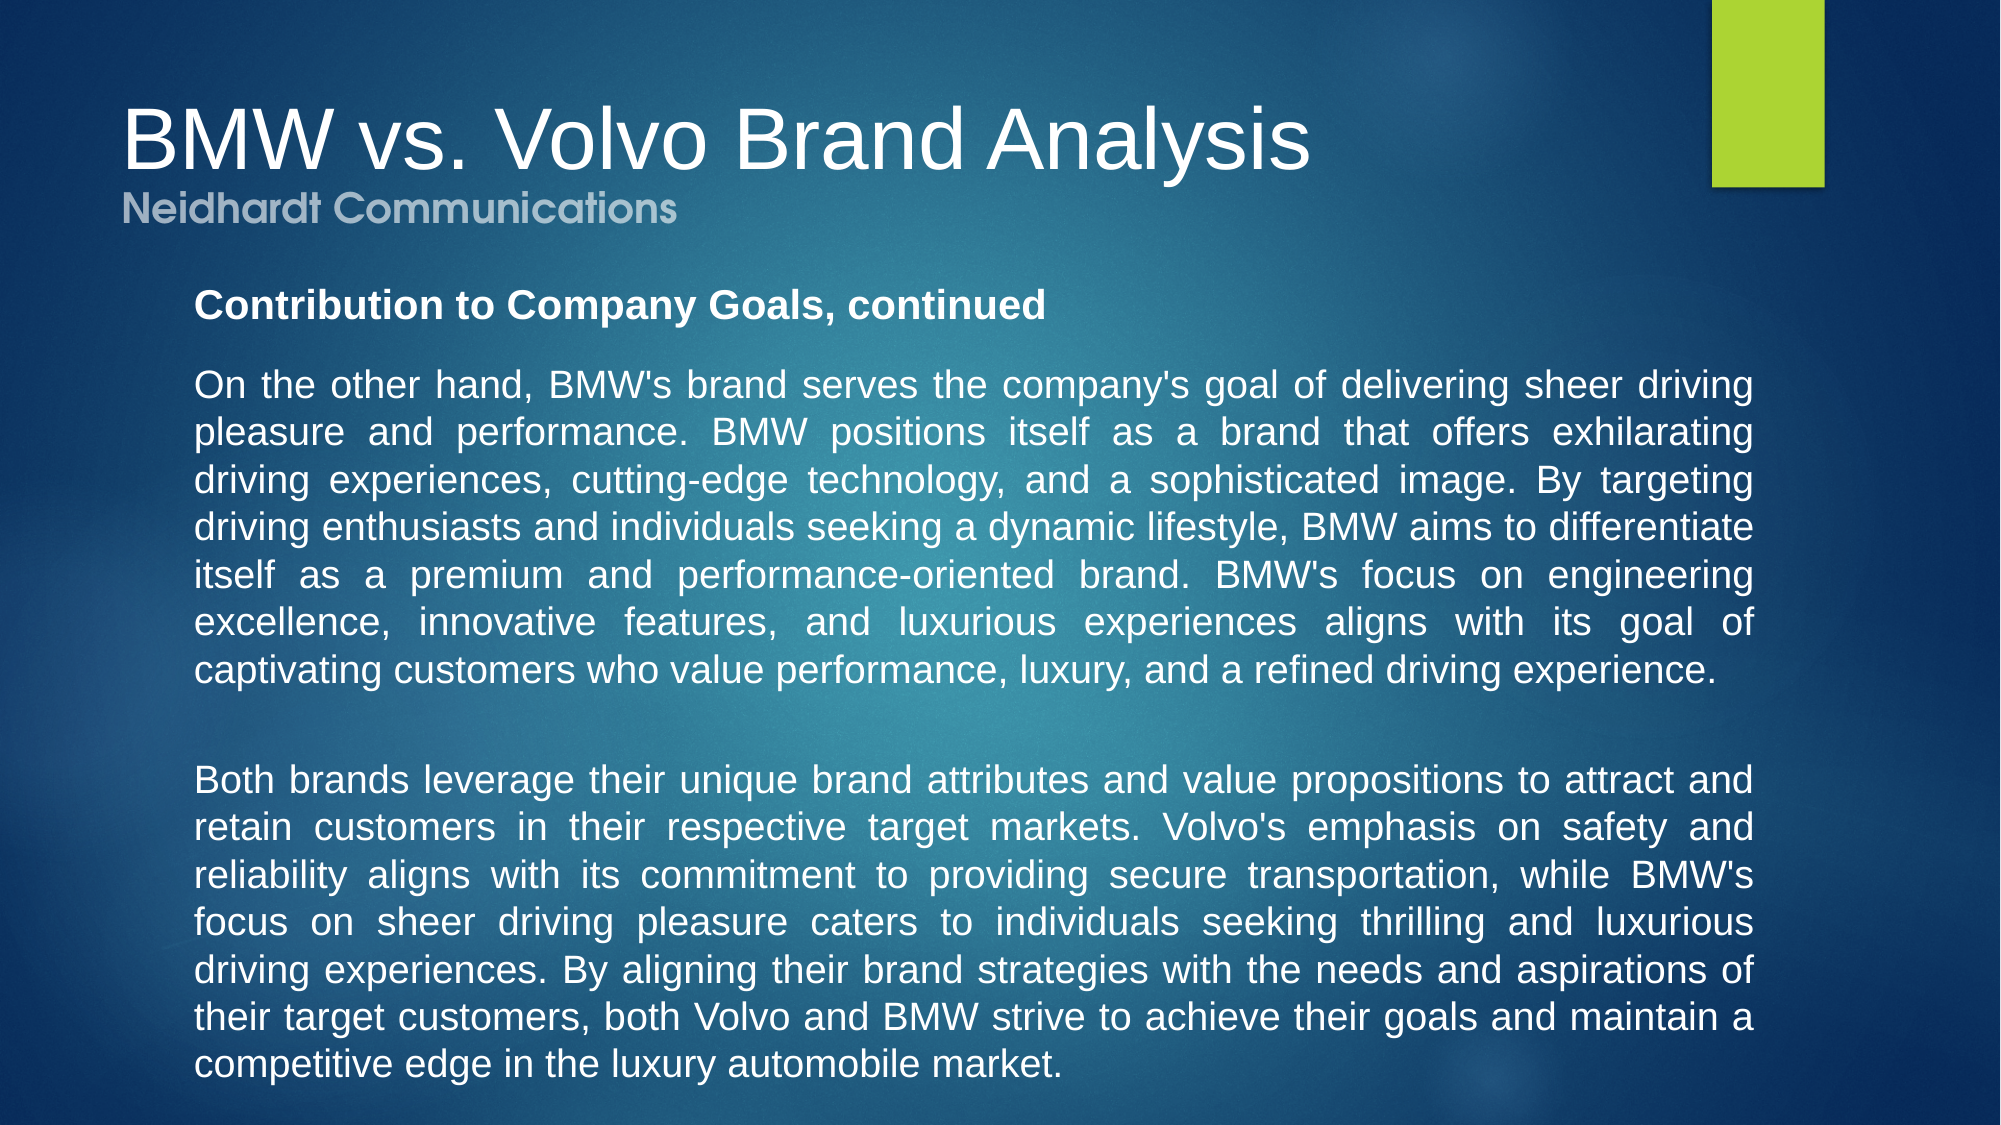

# BMW vs. Volvo Brand Analysis
Neidhardt Communications
Contribution to Company Goals, continued
On the other hand, BMW's brand serves the company's goal of delivering sheer driving pleasure and performance. BMW positions itself as a brand that offers exhilarating driving experiences, cutting-edge technology, and a sophisticated image. By targeting driving enthusiasts and individuals seeking a dynamic lifestyle, BMW aims to differentiate itself as a premium and performance-oriented brand. BMW's focus on engineering excellence, innovative features, and luxurious experiences aligns with its goal of captivating customers who value performance, luxury, and a refined driving experience.
Both brands leverage their unique brand attributes and value propositions to attract and retain customers in their respective target markets. Volvo's emphasis on safety and reliability aligns with its commitment to providing secure transportation, while BMW's focus on sheer driving pleasure caters to individuals seeking thrilling and luxurious driving experiences. By aligning their brand strategies with the needs and aspirations of their target customers, both Volvo and BMW strive to achieve their goals and maintain a competitive edge in the luxury automobile market.